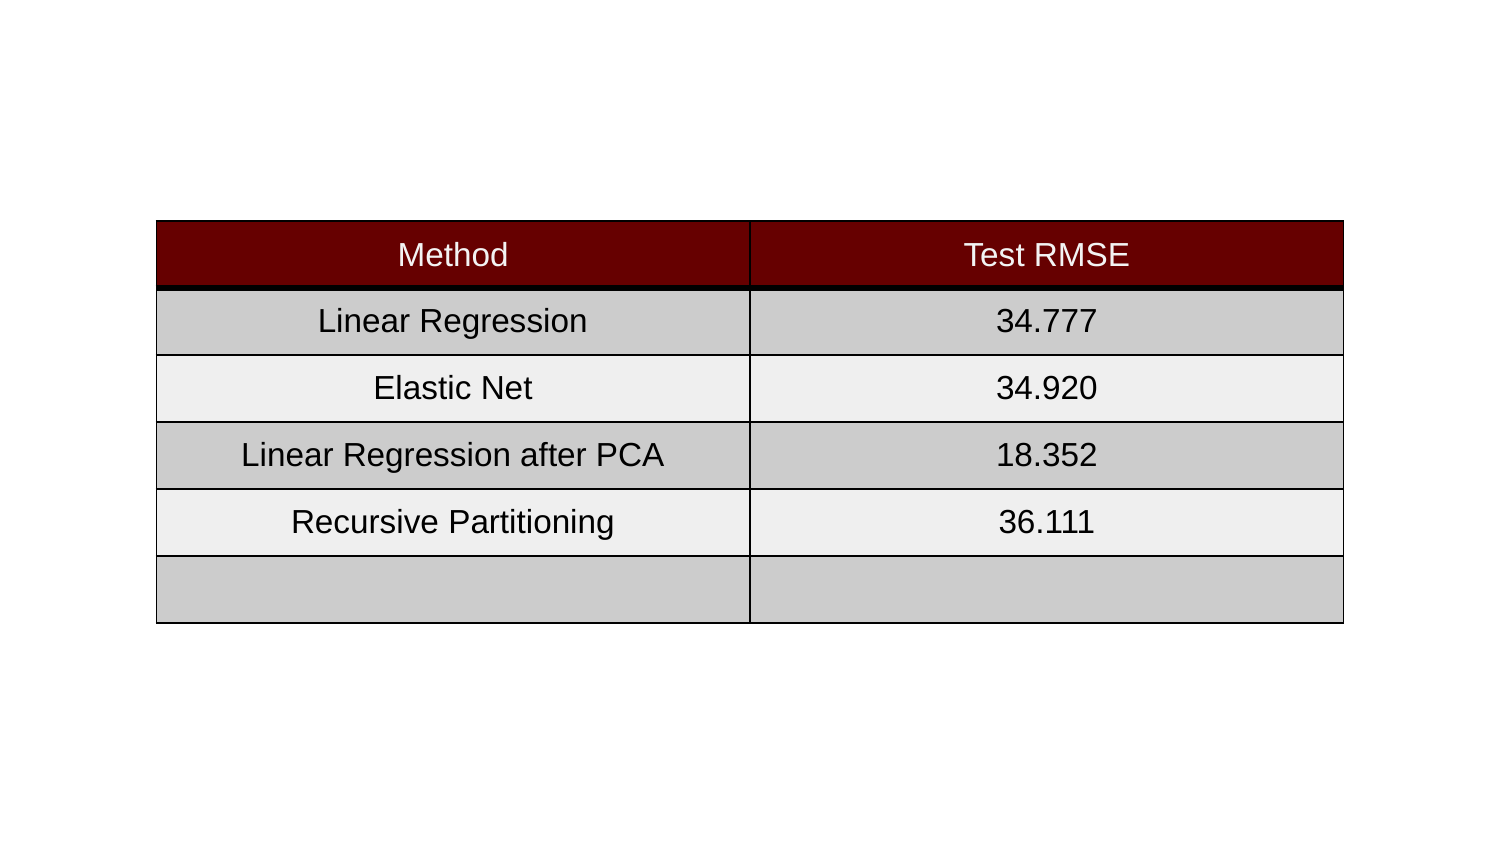

| Method | Test RMSE |
| --- | --- |
| Linear Regression | 34.777 |
| Elastic Net | 34.920 |
| Linear Regression after PCA | 18.352 |
| Recursive Partitioning | 36.111 |
|  |  |